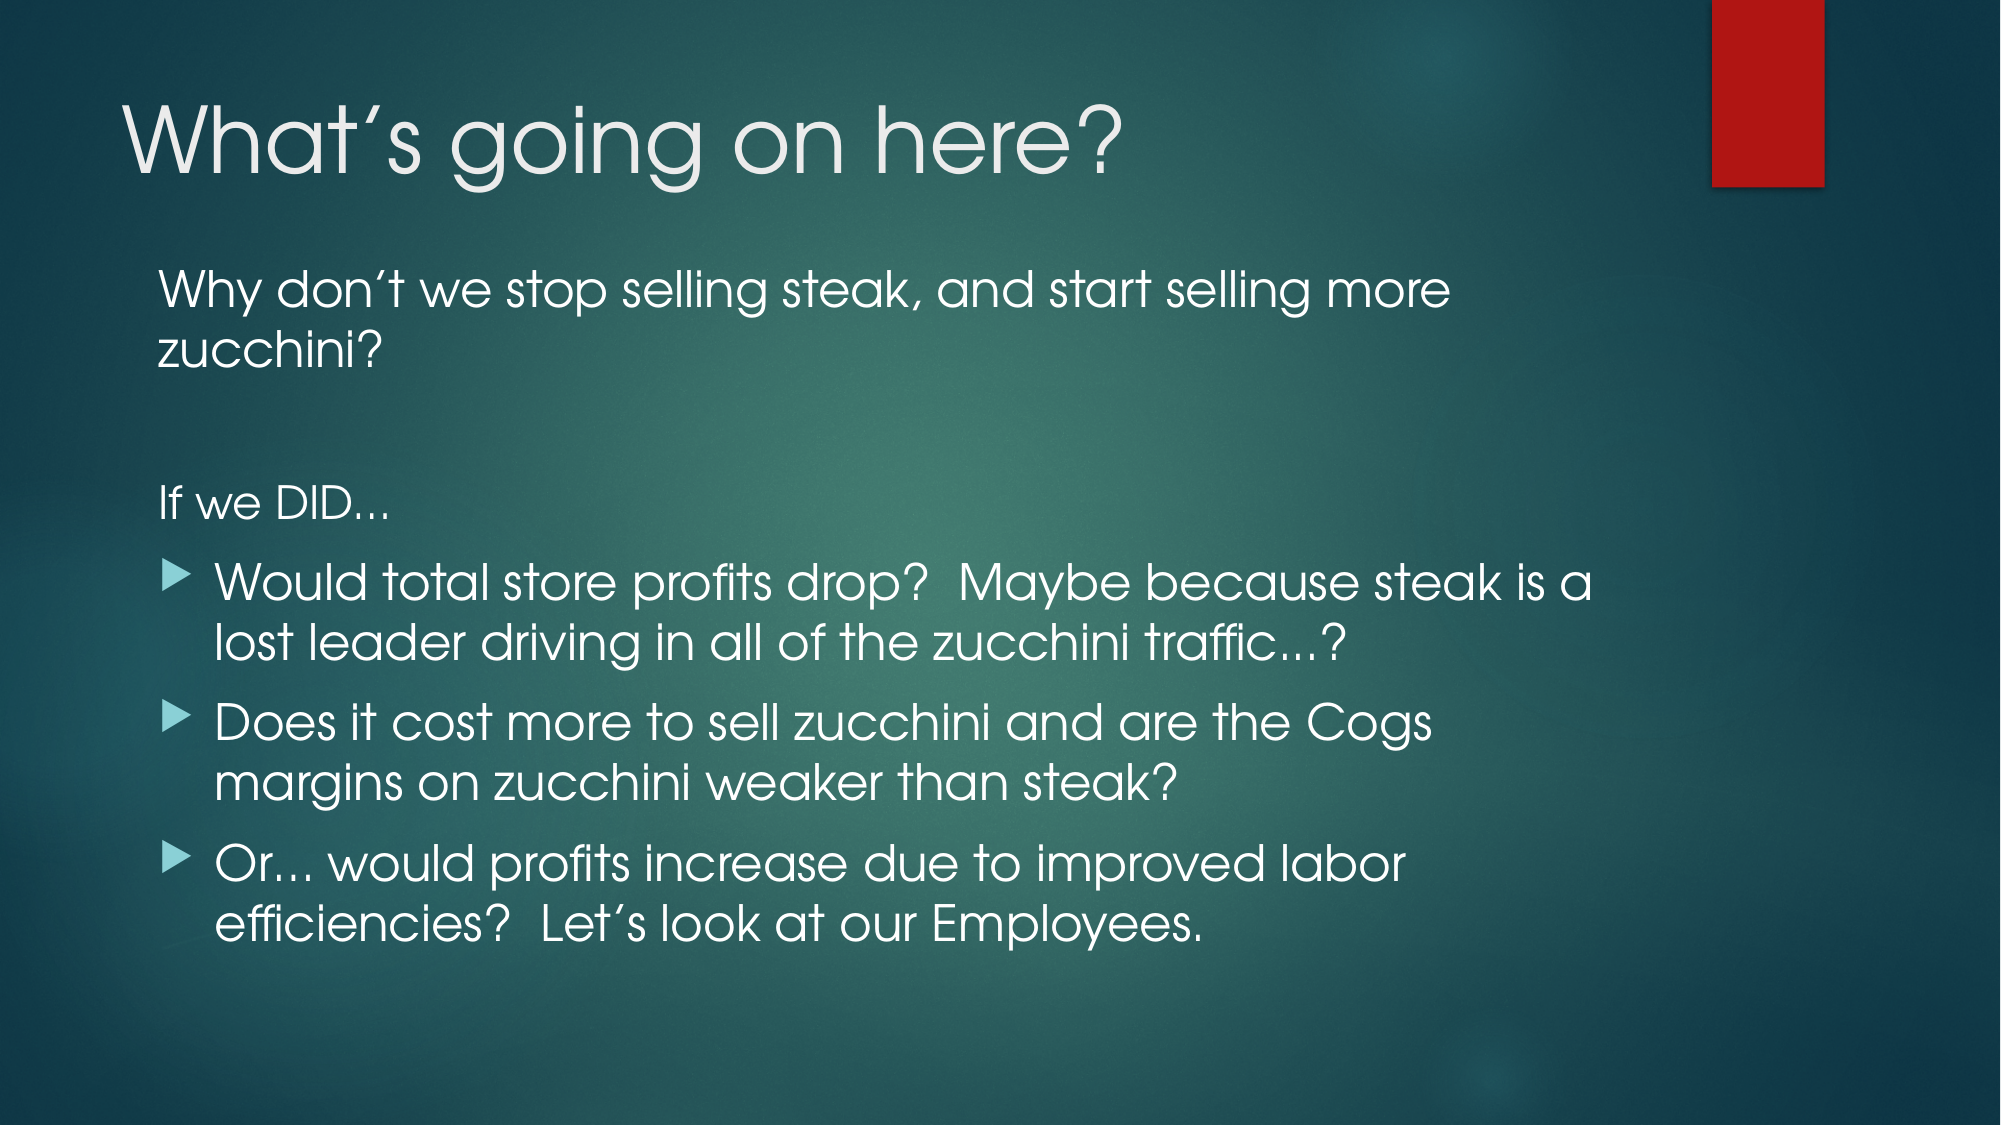

# What’s going on here?
Why don’t we stop selling steak, and start selling more zucchini?

If we DID…
Would total store profits drop?  Maybe because steak is a lost leader driving in all of the zucchini traffic...?
Does it cost more to sell zucchini and are the Cogs margins on zucchini weaker than steak?
Or… would profits increase due to improved labor efficiencies?  Let’s look at our Employees.